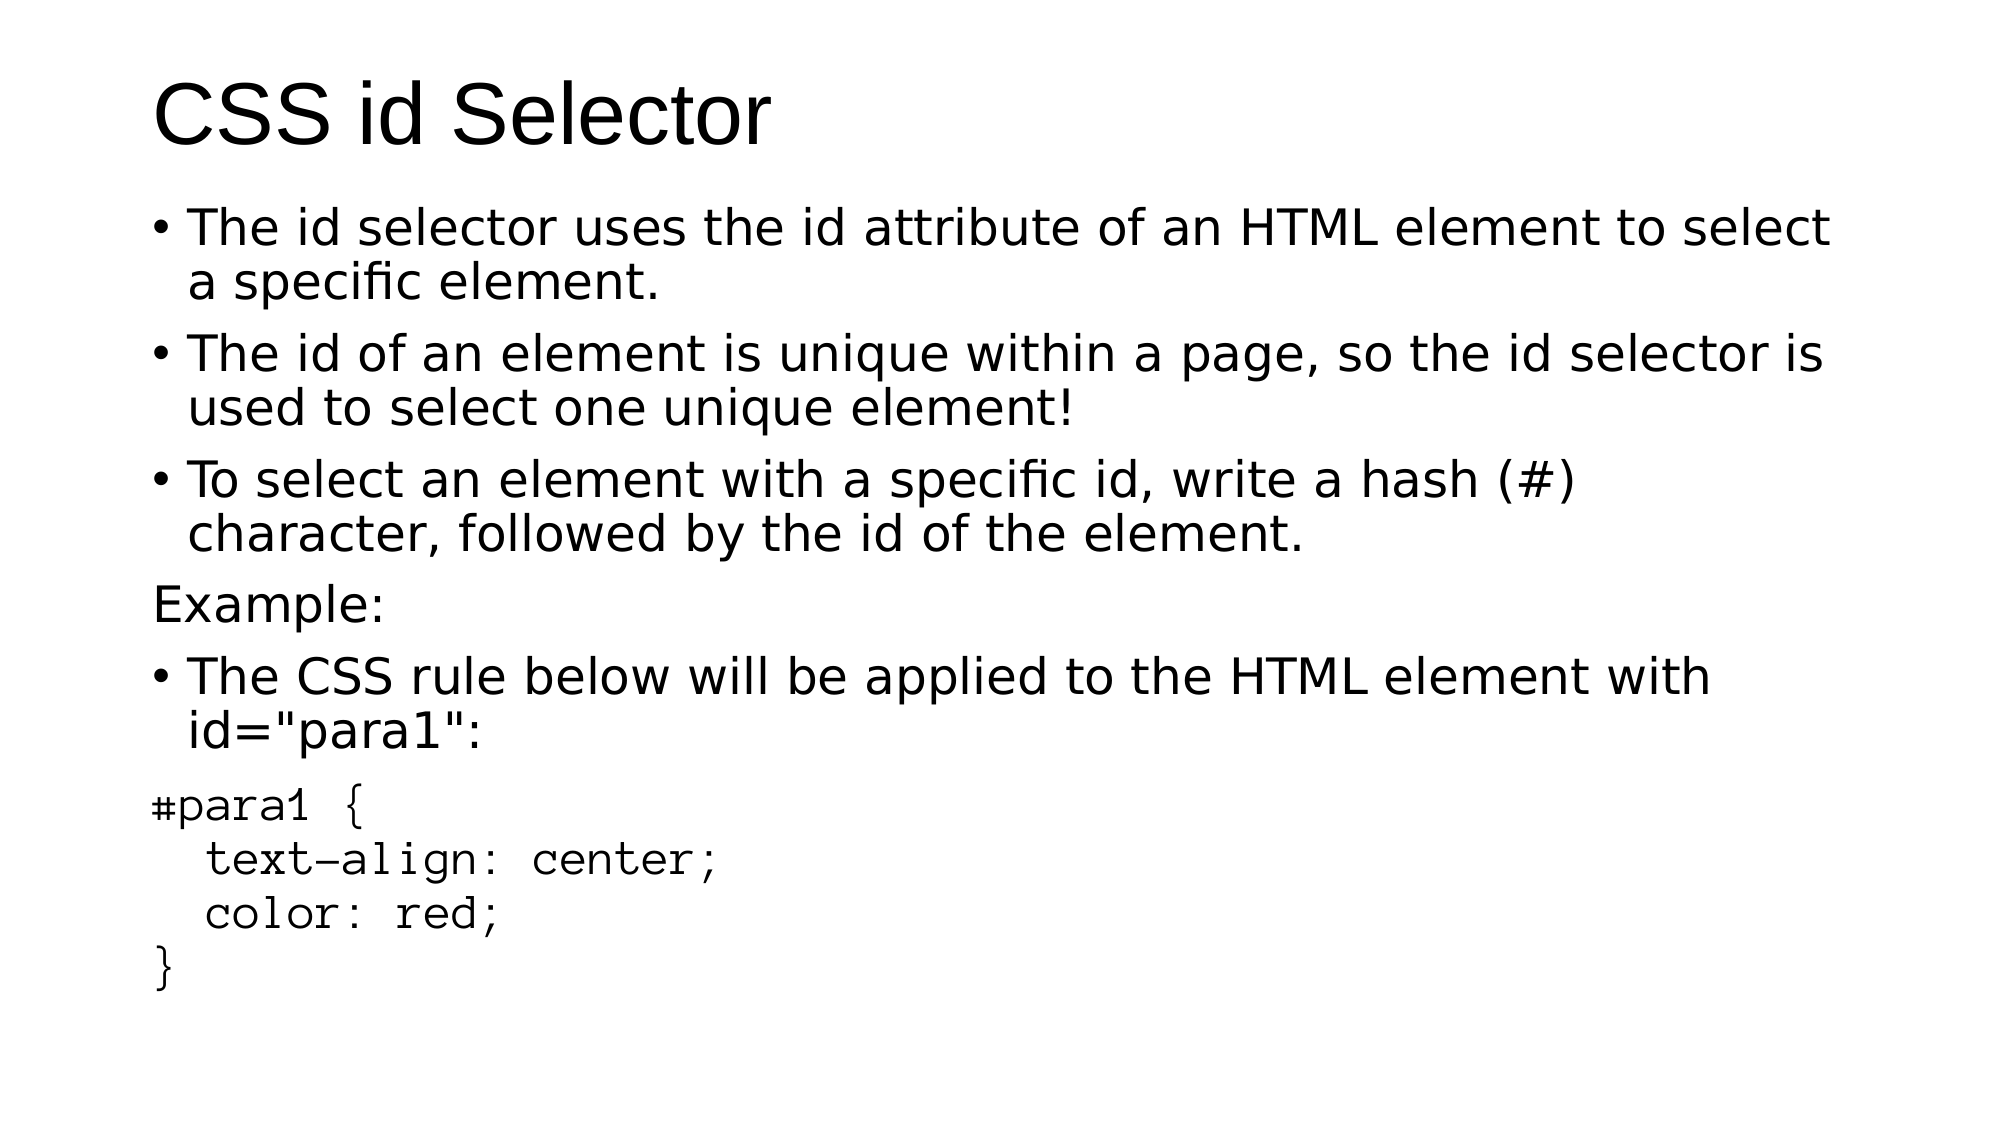

# CSS id Selector
The id selector uses the id attribute of an HTML element to select a specific element.
The id of an element is unique within a page, so the id selector is used to select one unique element!
To select an element with a specific id, write a hash (#) character, followed by the id of the element.
Example:
The CSS rule below will be applied to the HTML element with id="para1":
#para1 {
  text-align: center;
  color: red;
}